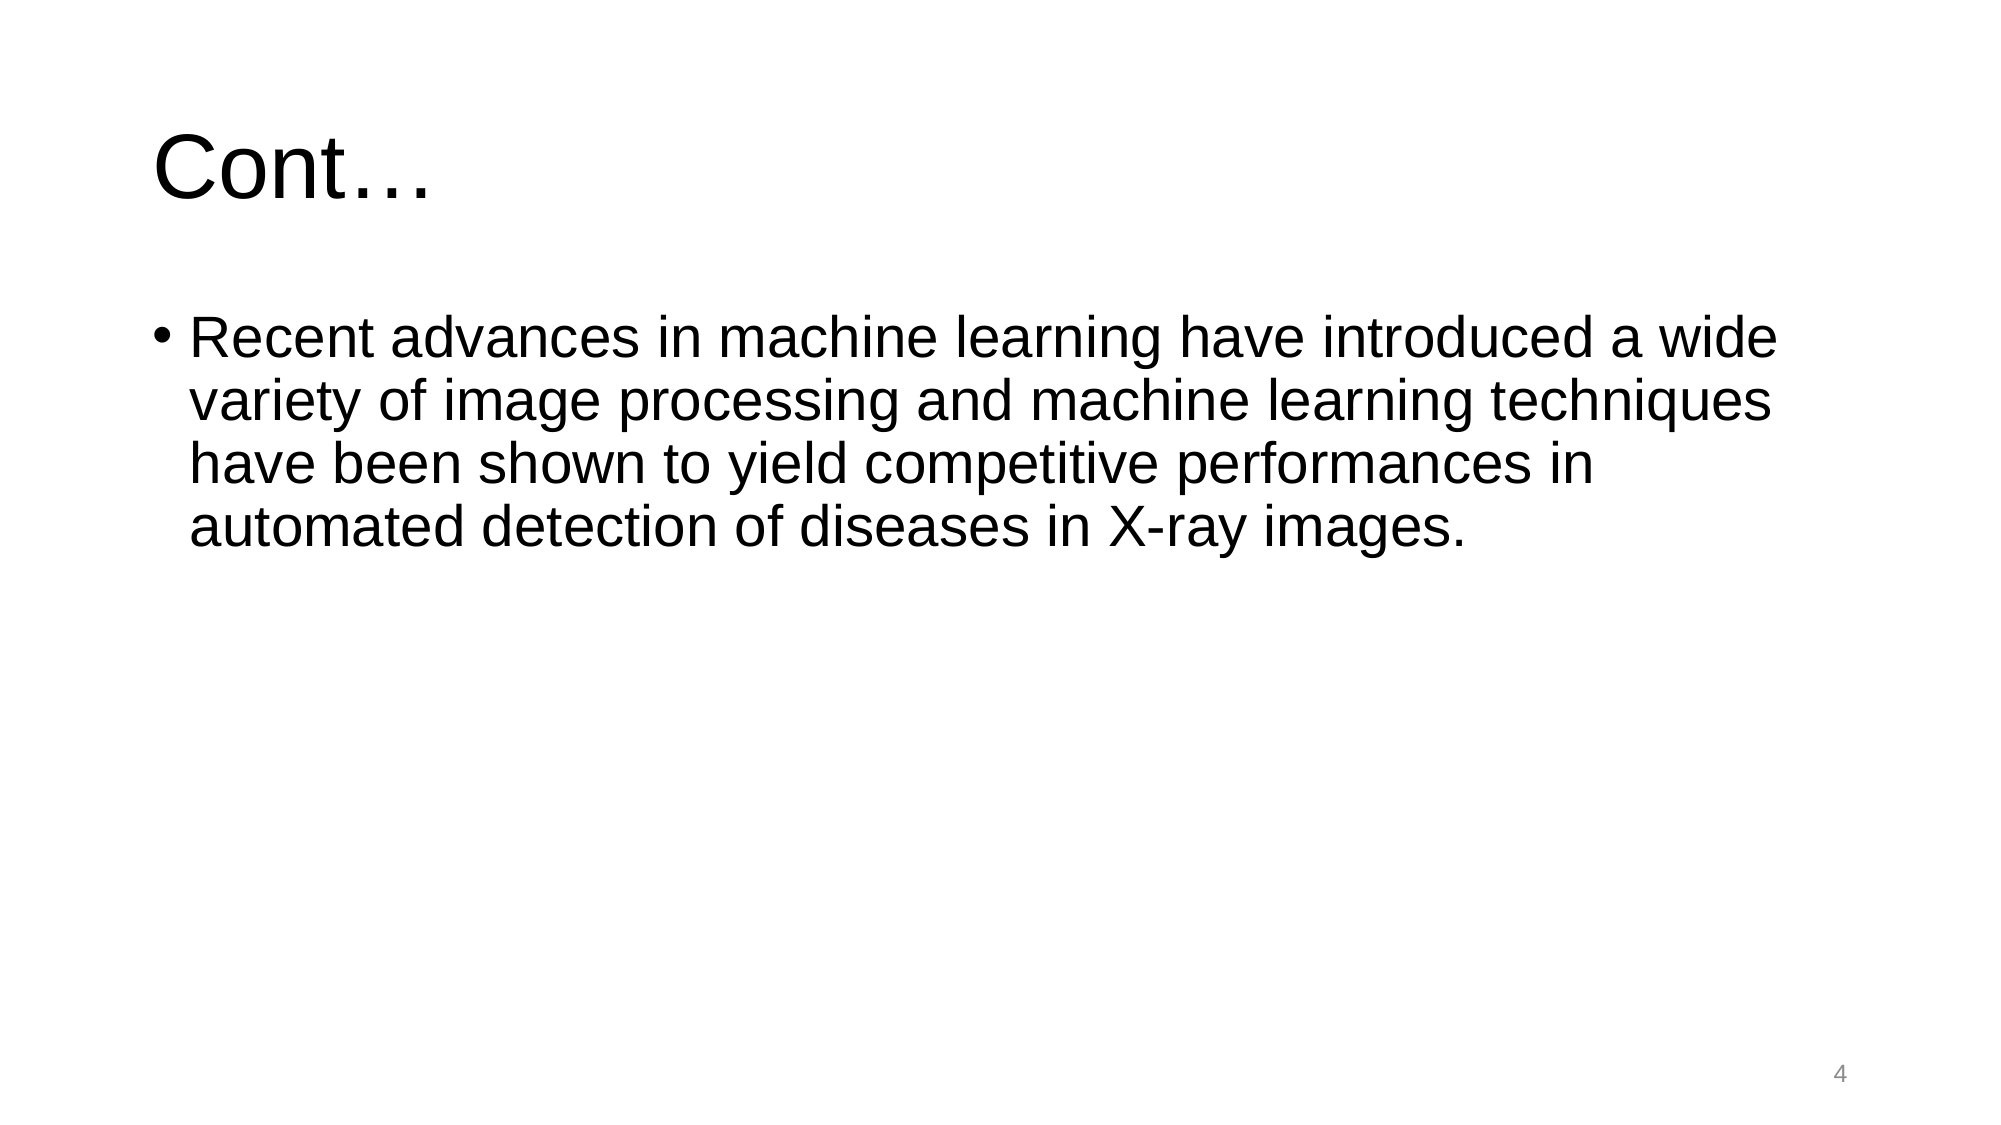

# Cont…
Recent advances in machine learning have introduced a wide variety of image processing and machine learning techniques have been shown to yield competitive performances in automated detection of diseases in X-ray images.
4